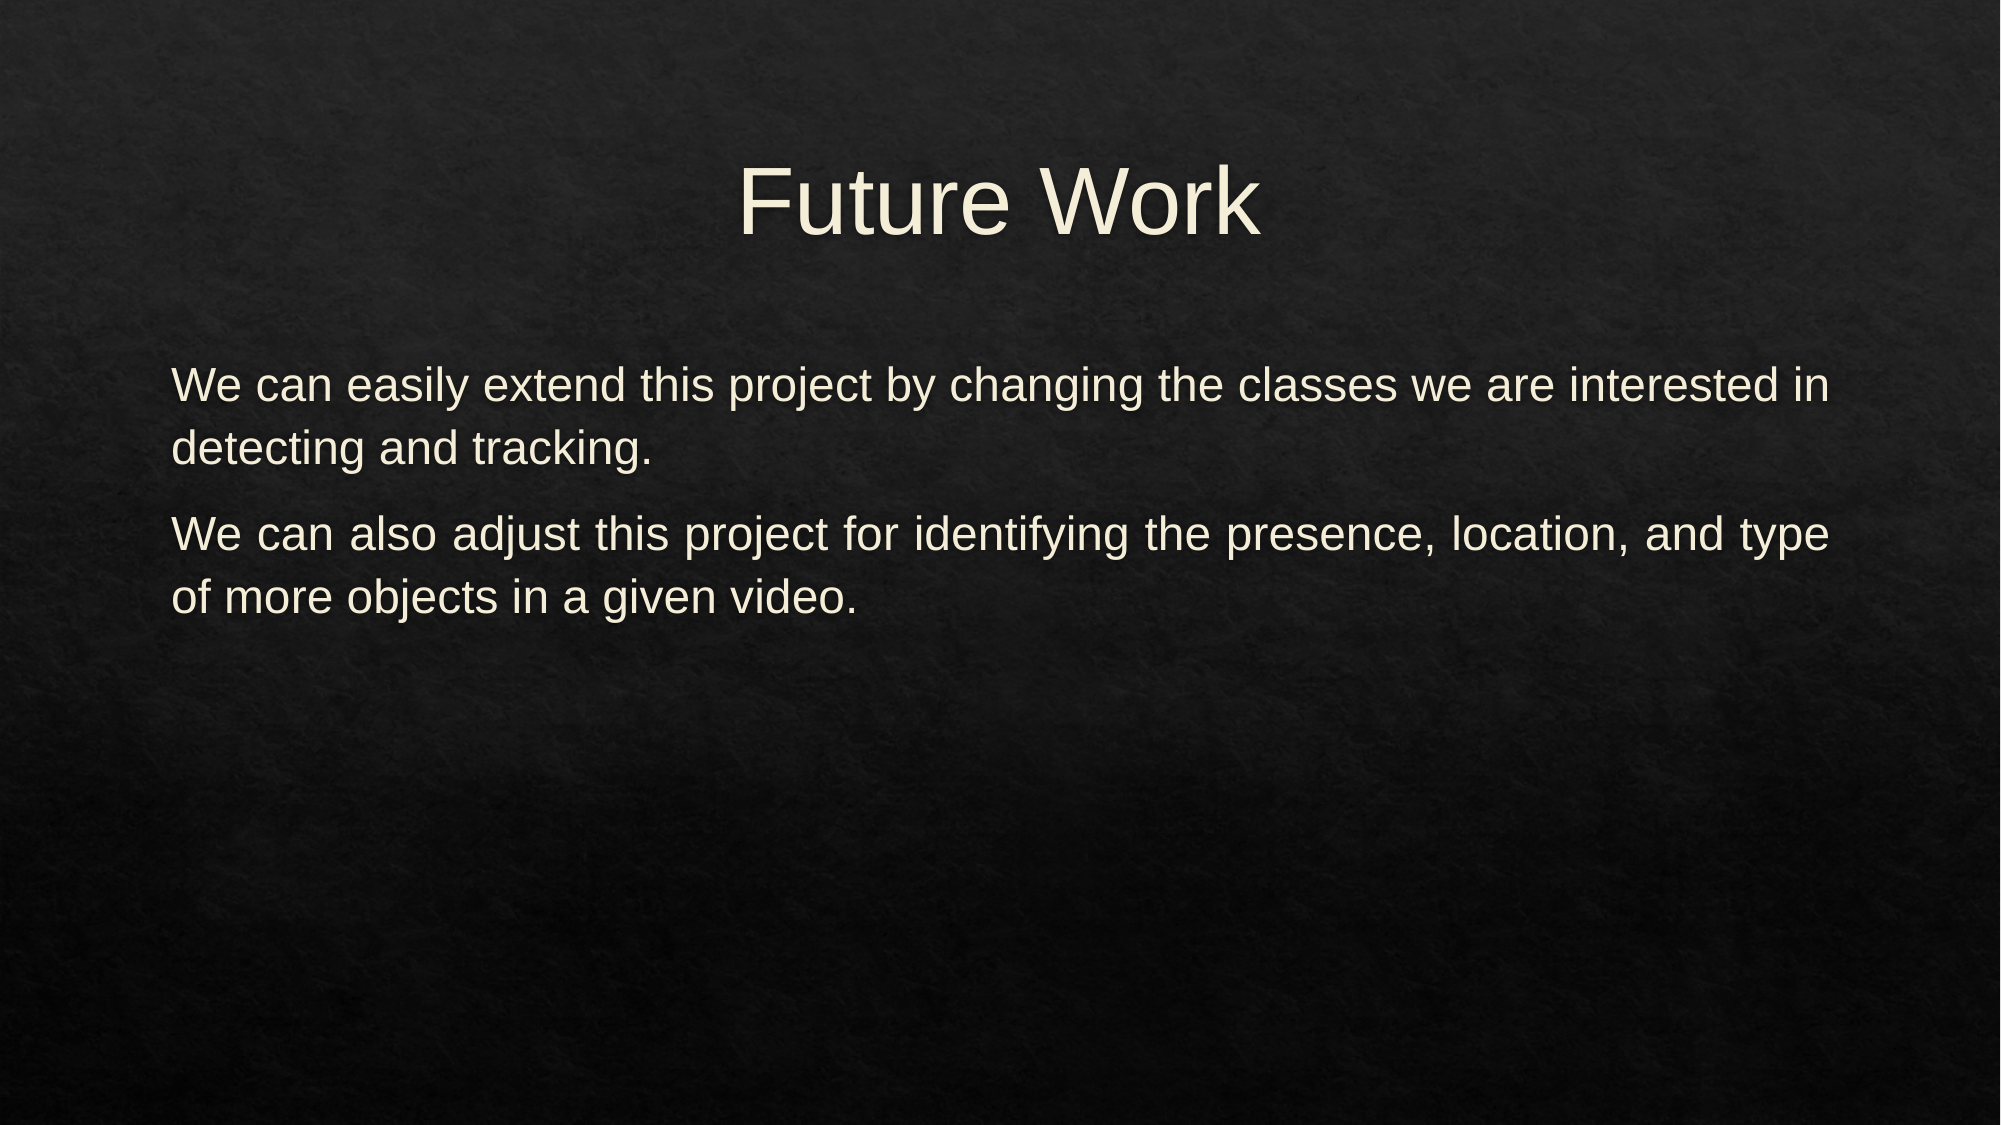

# Future Work
We can easily extend this project by changing the classes we are interested in detecting and tracking.
We can also adjust this project for identifying the presence, location, and type of more objects in a given video.